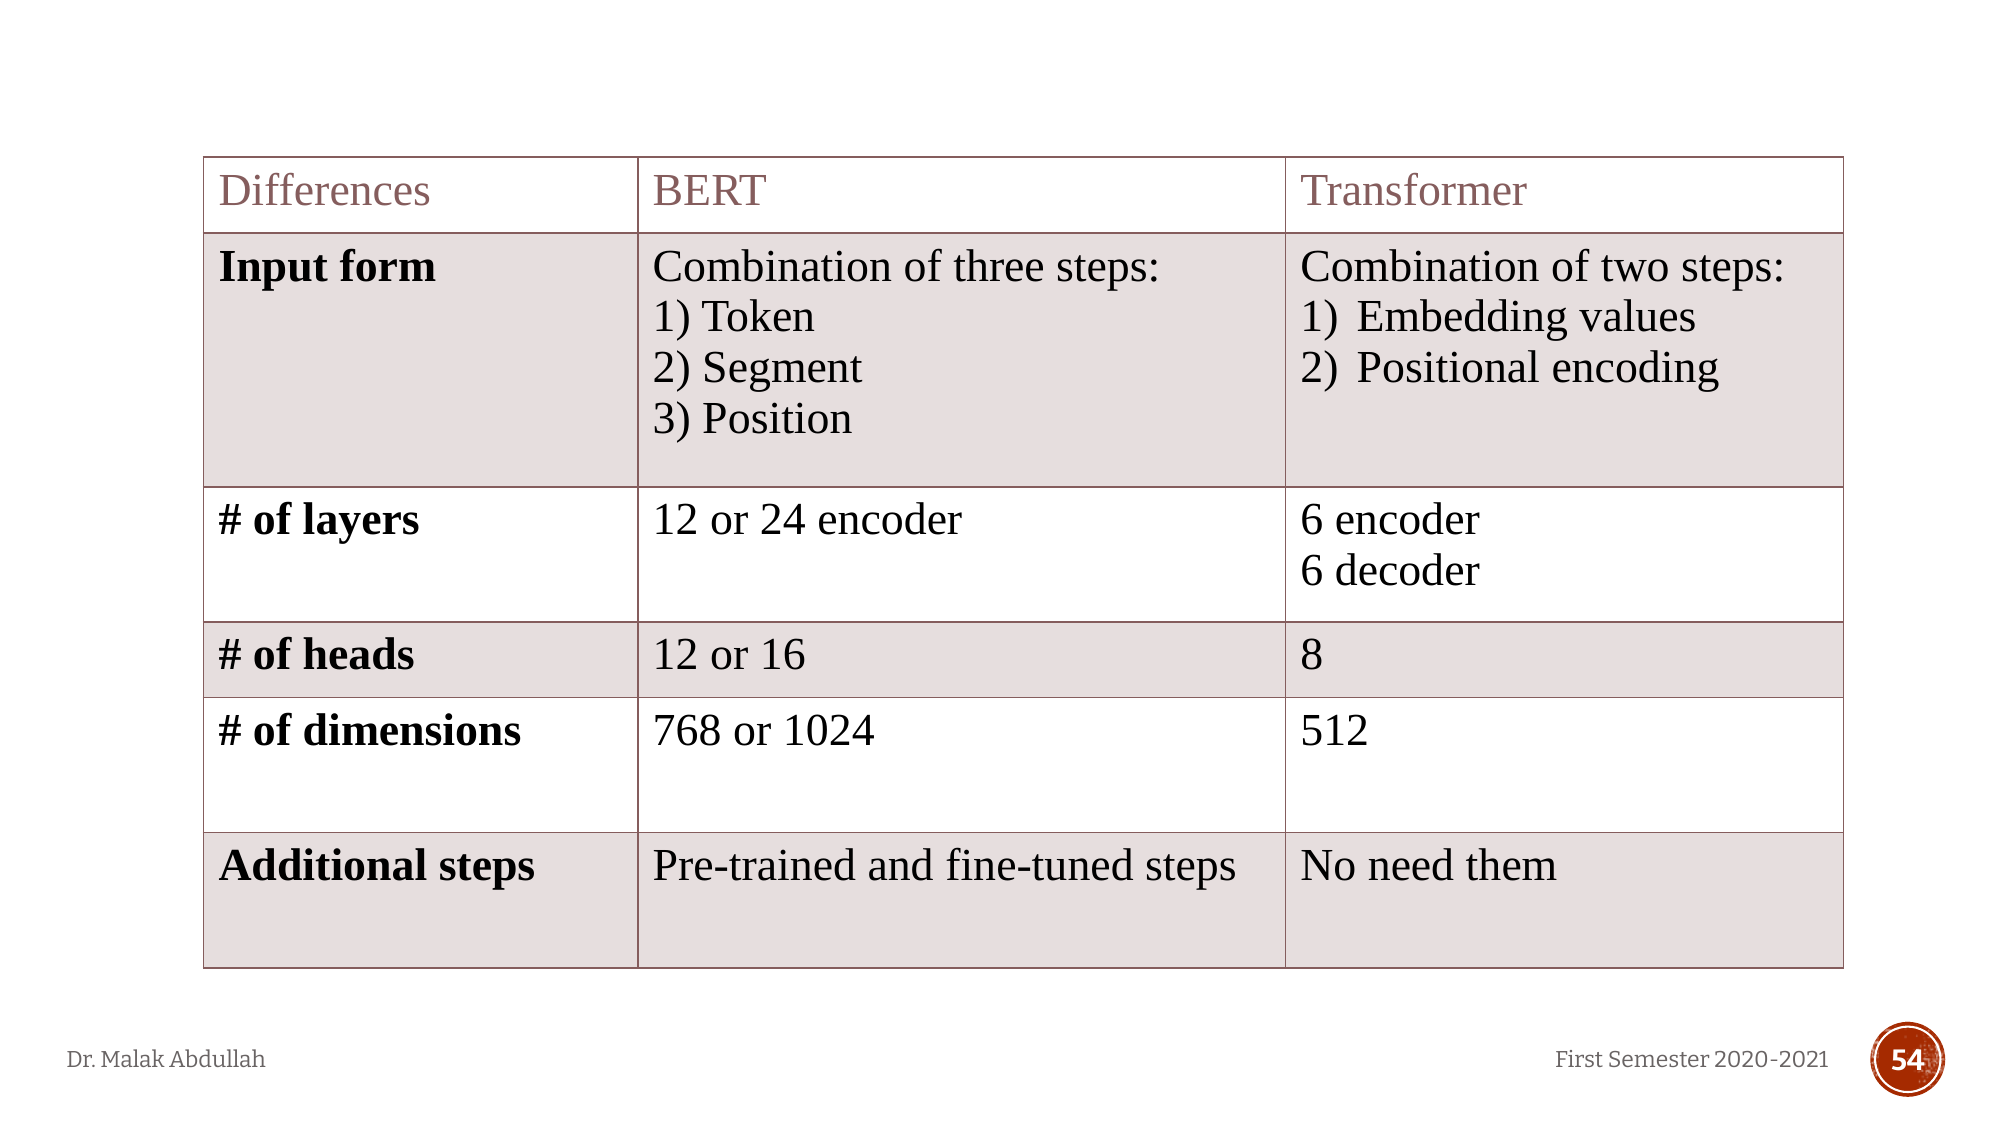

| Differences | BERT | Transformer |
| --- | --- | --- |
| Input form | Combination of three steps: 1) Token 2) Segment 3) Position | Combination of two steps: Embedding values Positional encoding |
| # of layers | 12 or 24 encoder | 6 encoder 6 decoder |
| # of heads | 12 or 16 | 8 |
| # of dimensions | 768 or 1024 | 512 |
| Additional steps | Pre-trained and fine-tuned steps | No need them |
Dr. Malak Abdullah
First Semester 2020-2021
54